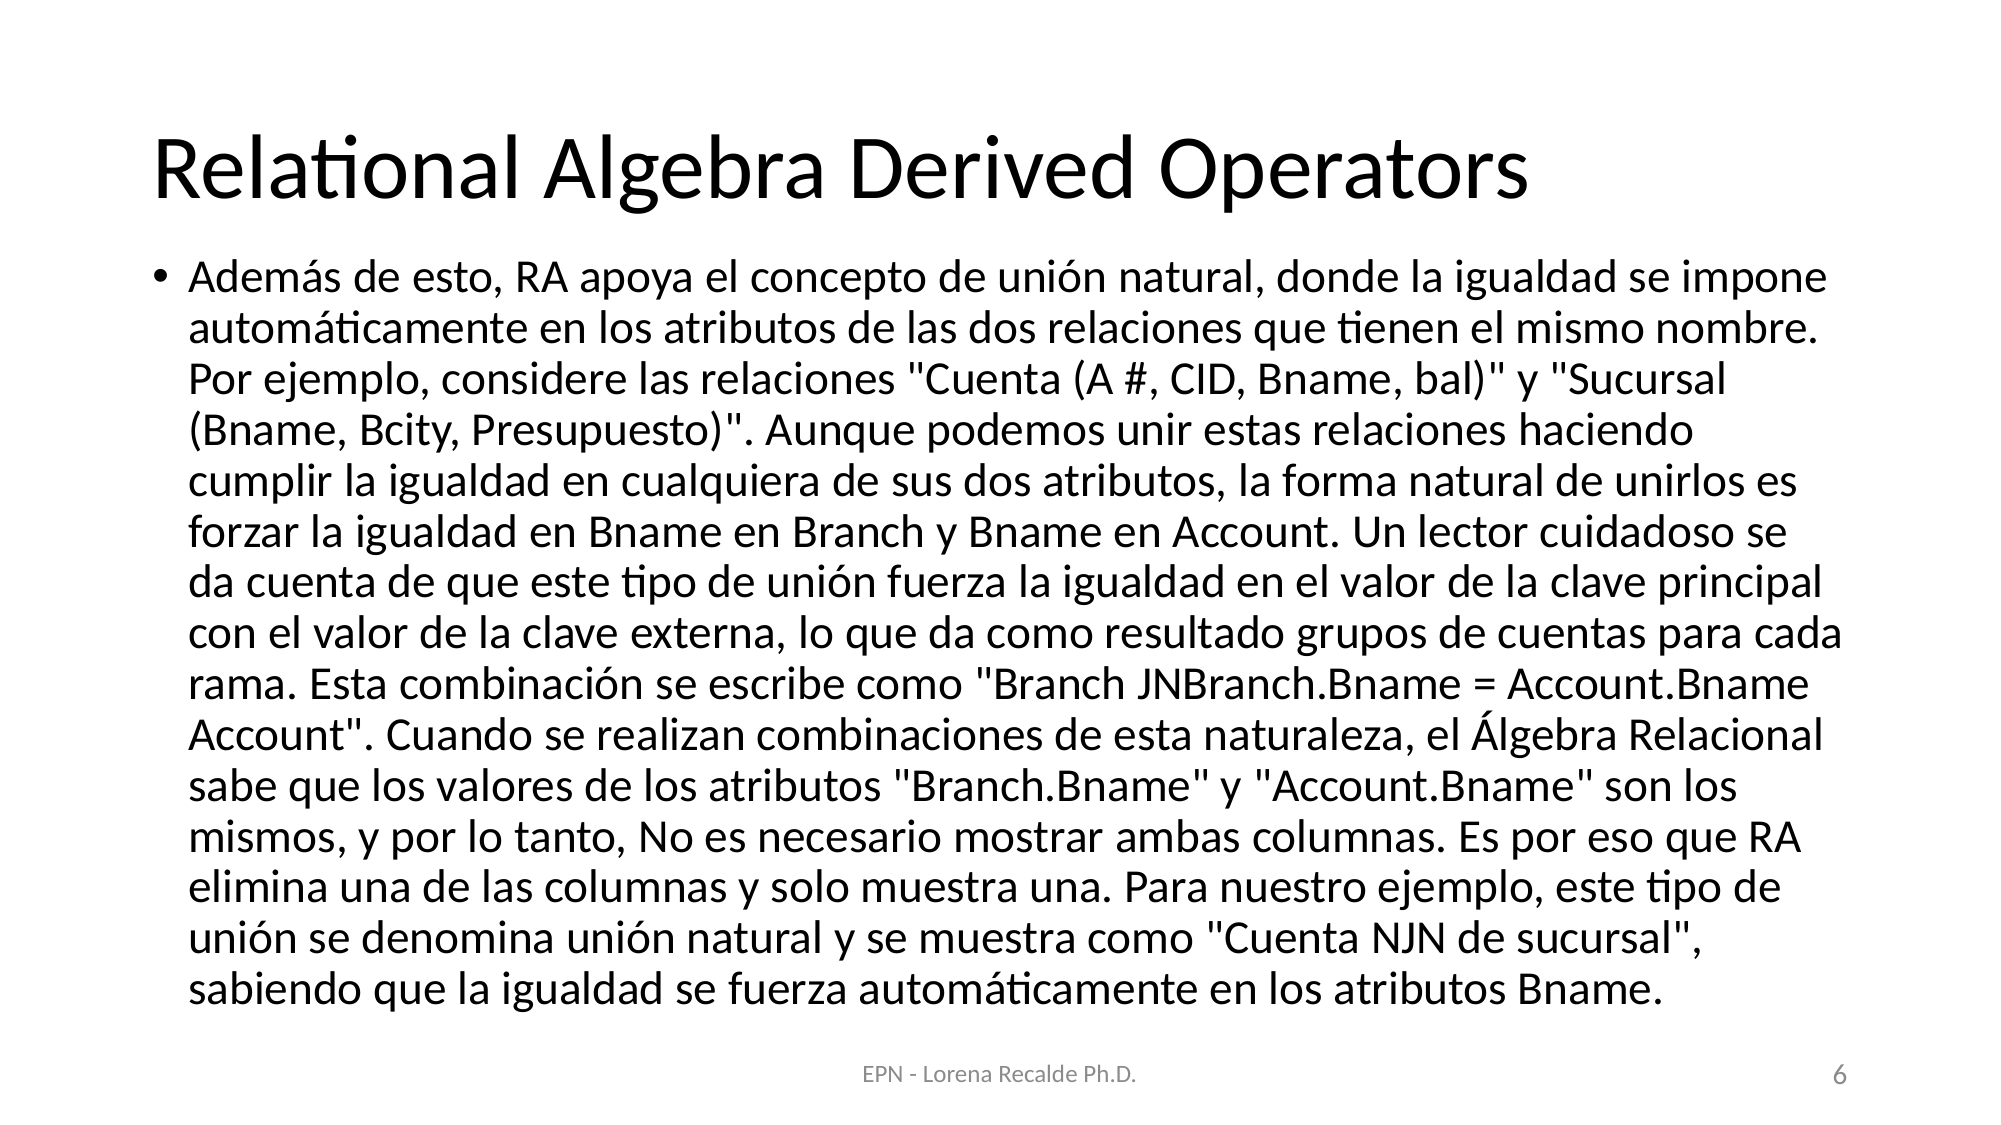

# Relational Algebra Derived Operators
Además de esto, RA apoya el concepto de unión natural, donde la igualdad se impone automáticamente en los atributos de las dos relaciones que tienen el mismo nombre. Por ejemplo, considere las relaciones "Cuenta (A #, CID, Bname, bal)" y "Sucursal (Bname, Bcity, Presupuesto)". Aunque podemos unir estas relaciones haciendo cumplir la igualdad en cualquiera de sus dos atributos, la forma natural de unirlos es forzar la igualdad en Bname en Branch y Bname en Account. Un lector cuidadoso se da cuenta de que este tipo de unión fuerza la igualdad en el valor de la clave principal con el valor de la clave externa, lo que da como resultado grupos de cuentas para cada rama. Esta combinación se escribe como "Branch JNBranch.Bname = Account.Bname Account". Cuando se realizan combinaciones de esta naturaleza, el Álgebra Relacional sabe que los valores de los atributos "Branch.Bname" y "Account.Bname" son los mismos, y por lo tanto, No es necesario mostrar ambas columnas. Es por eso que RA elimina una de las columnas y solo muestra una. Para nuestro ejemplo, este tipo de unión se denomina unión natural y se muestra como "Cuenta NJN de sucursal", sabiendo que la igualdad se fuerza automáticamente en los atributos Bname.
EPN - Lorena Recalde Ph.D.
6